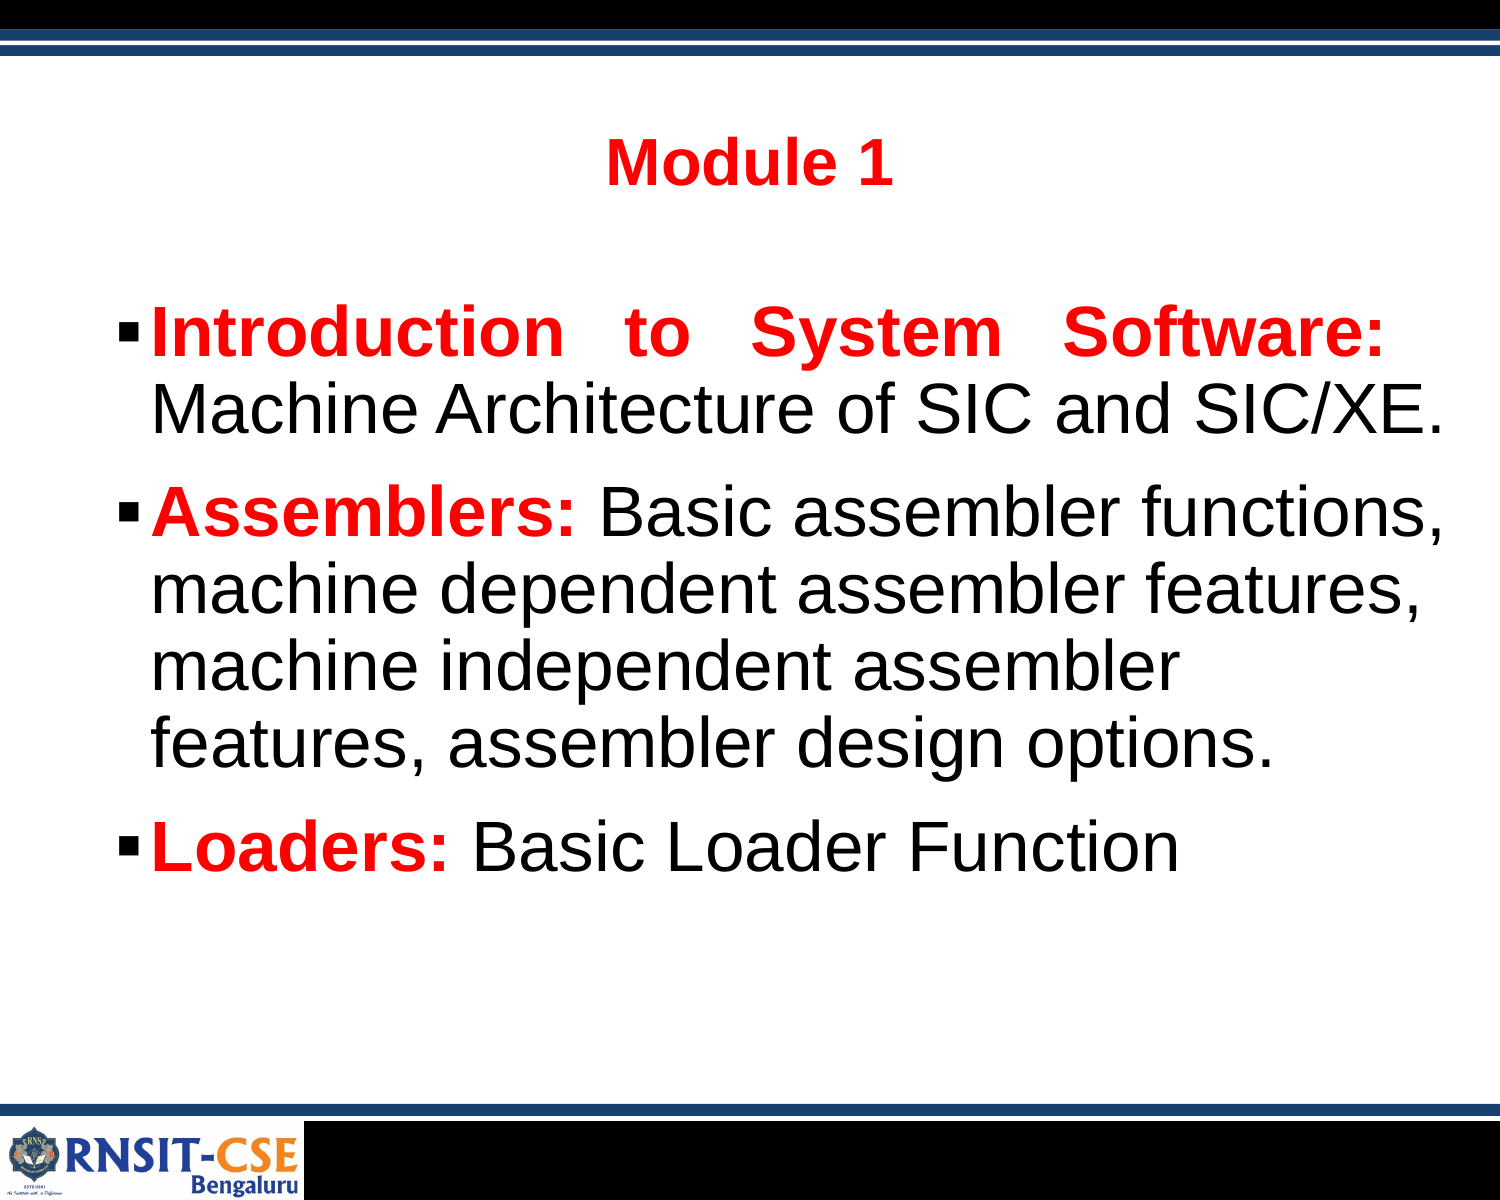

# Module 1
Introduction to System Software:  Machine Architecture of SIC and SIC/XE.
Assemblers: Basic assembler functions, machine dependent assembler features, machine independent assembler features, assembler design options.
Loaders: Basic Loader Function